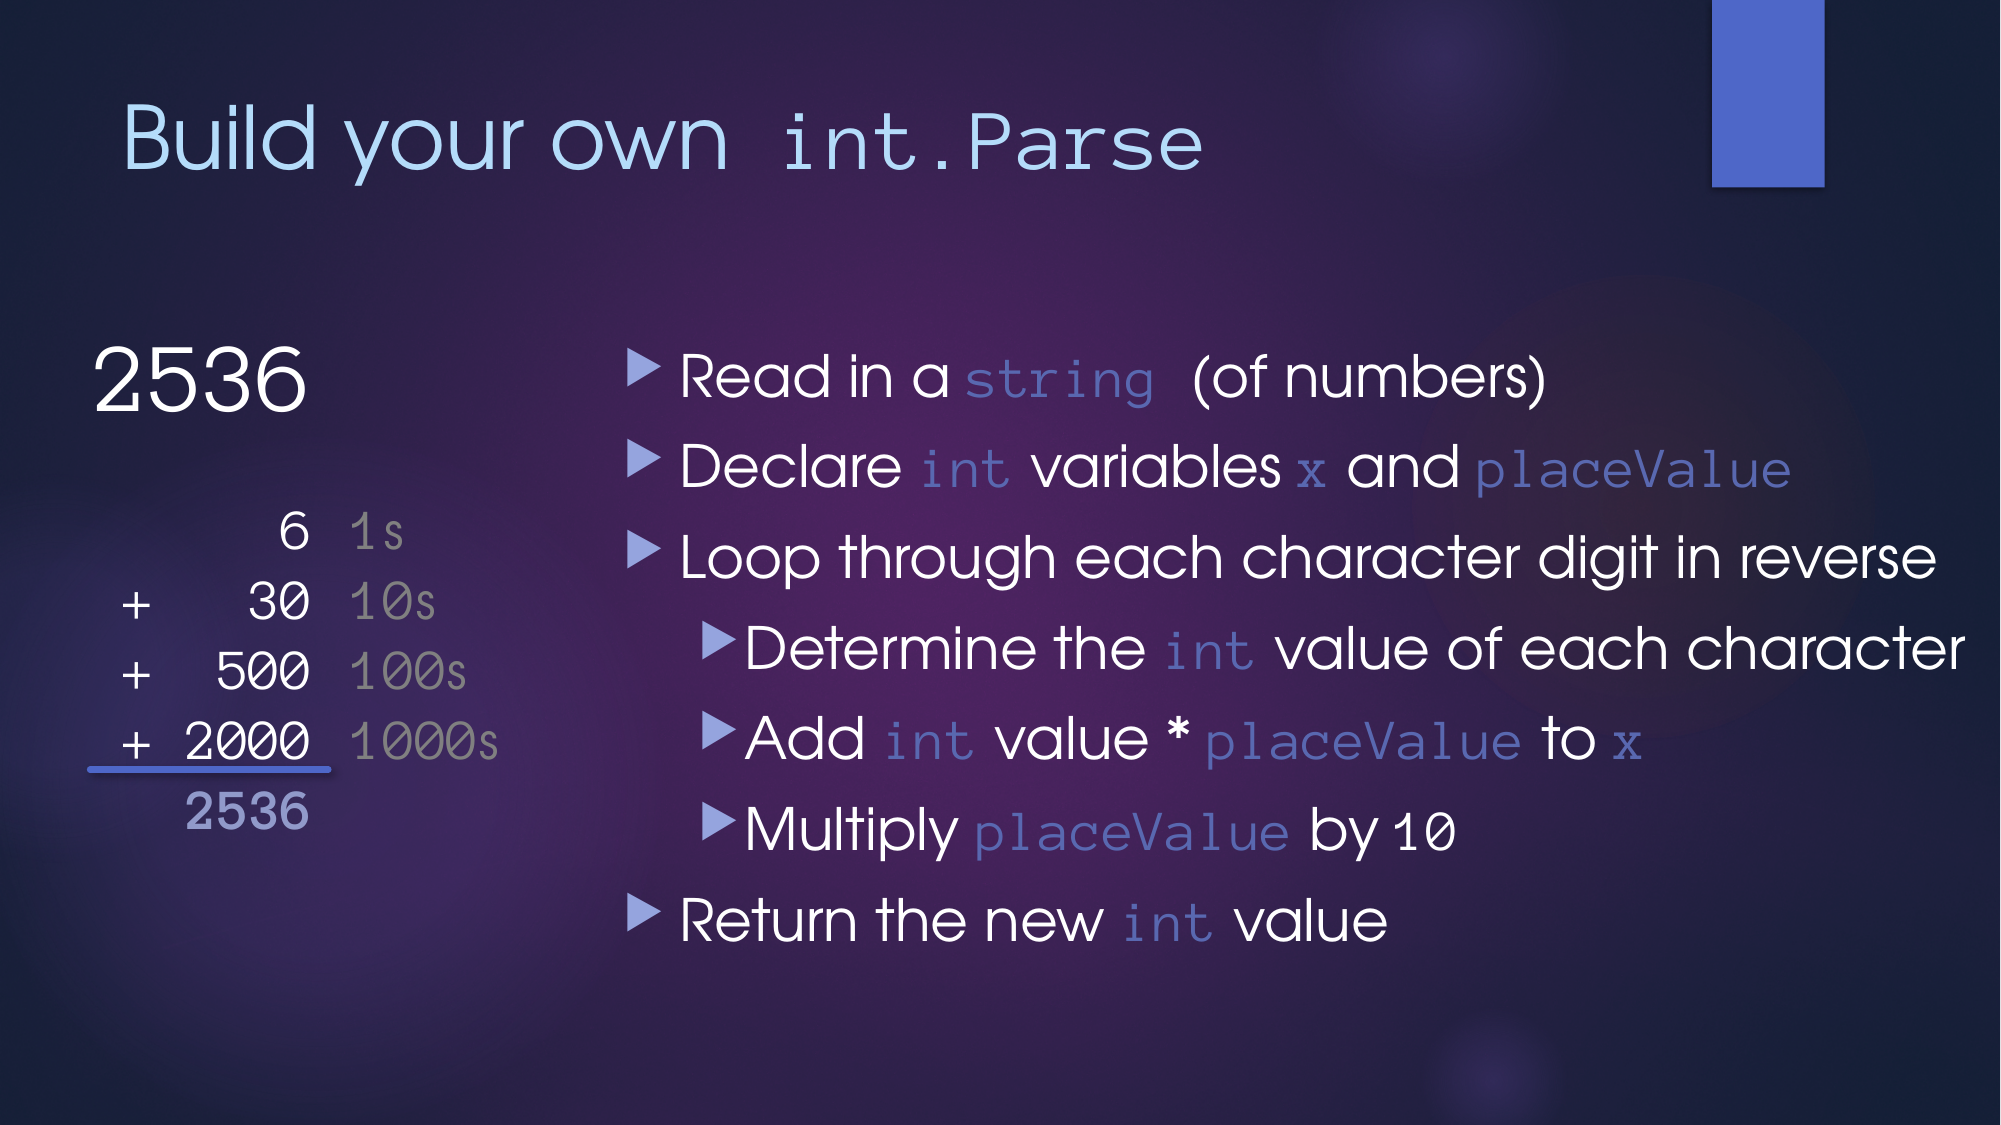

# Build your own  int.Parse
2536

     6
+   30
+  500
+ 2000
  2536
Read in a string (of numbers)
Declare int variables x and placeValue
Loop through each character digit in reverse
Determine the int value of each character
Add int value * placeValue to x
Multiply placeValue by 10
Return the new int value
1s
10s
100s
1000s